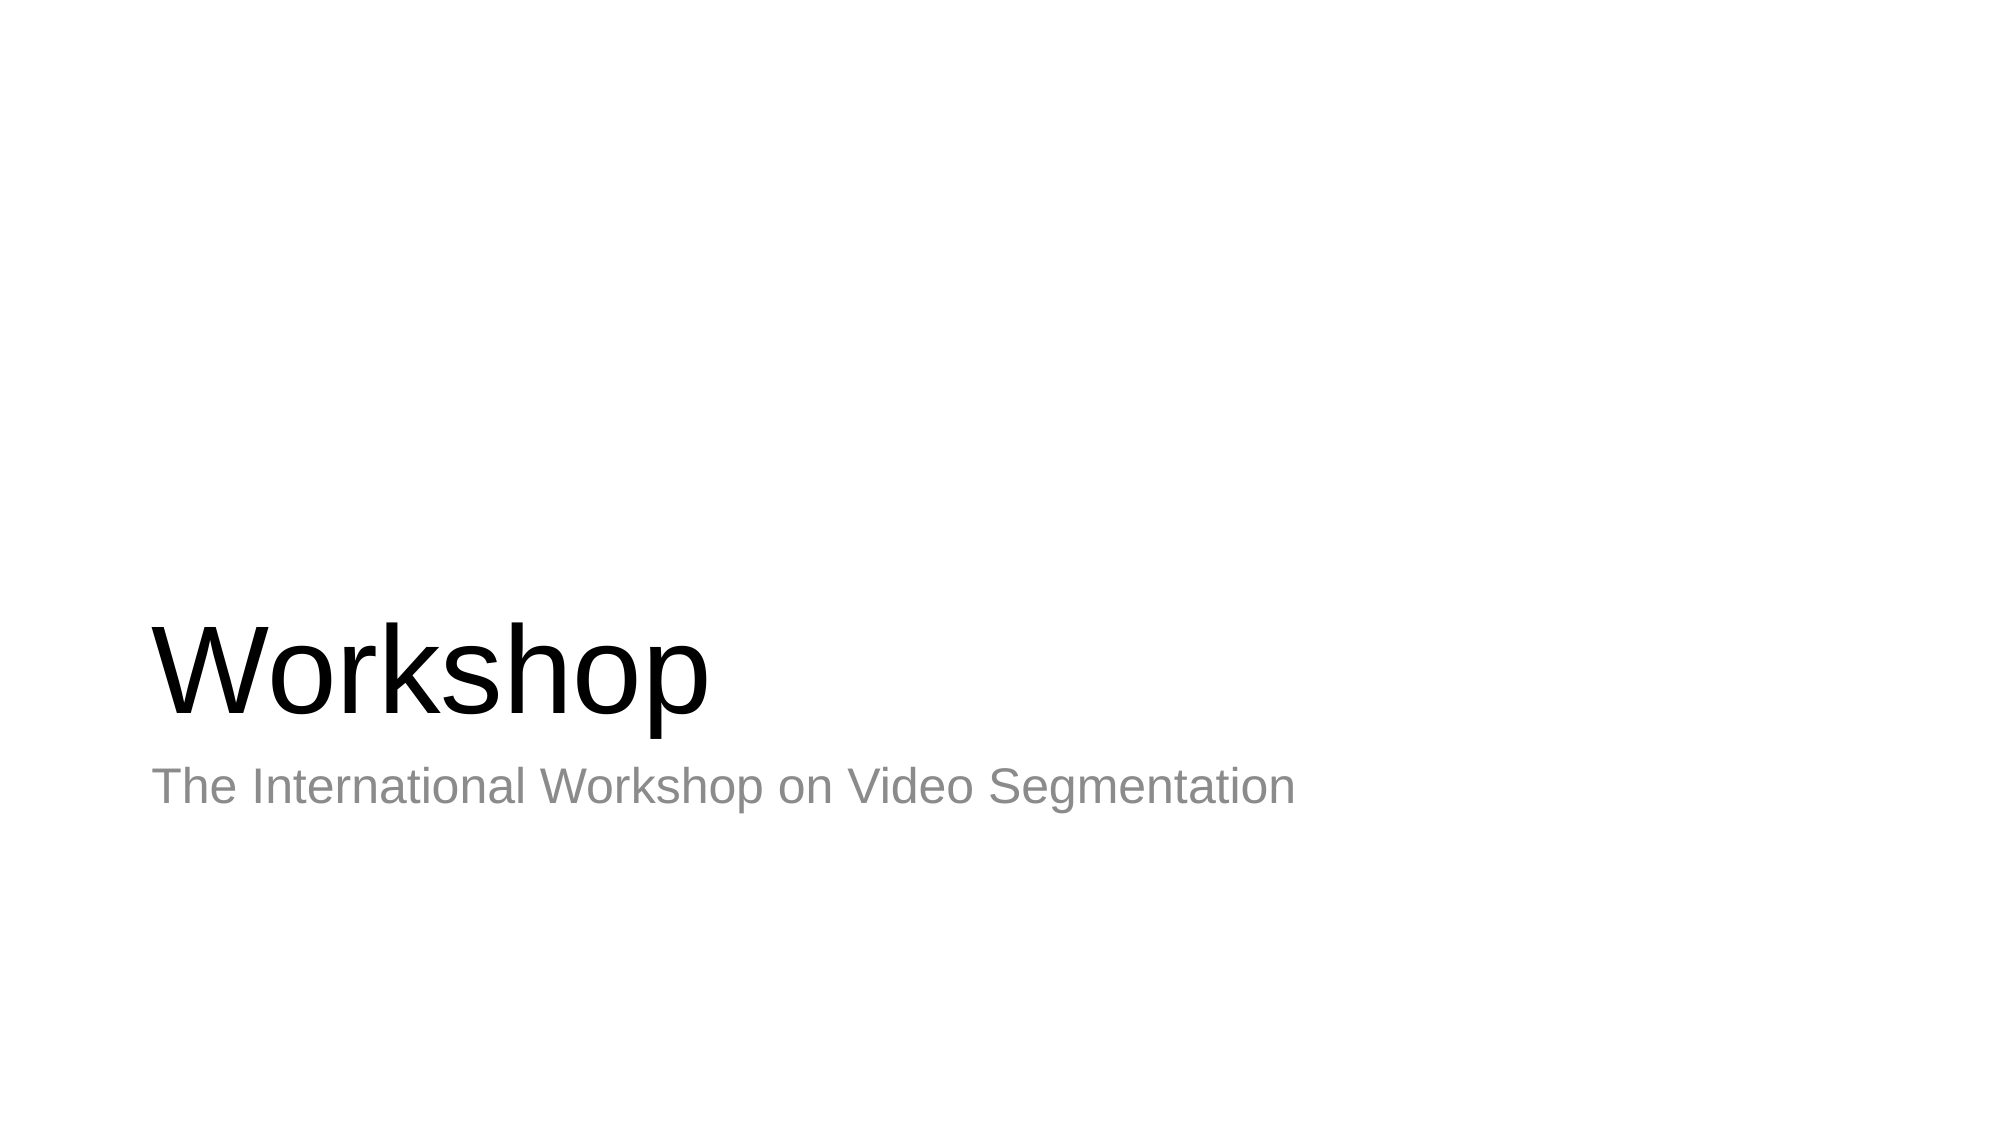

# Workshop
The International Workshop on Video Segmentation